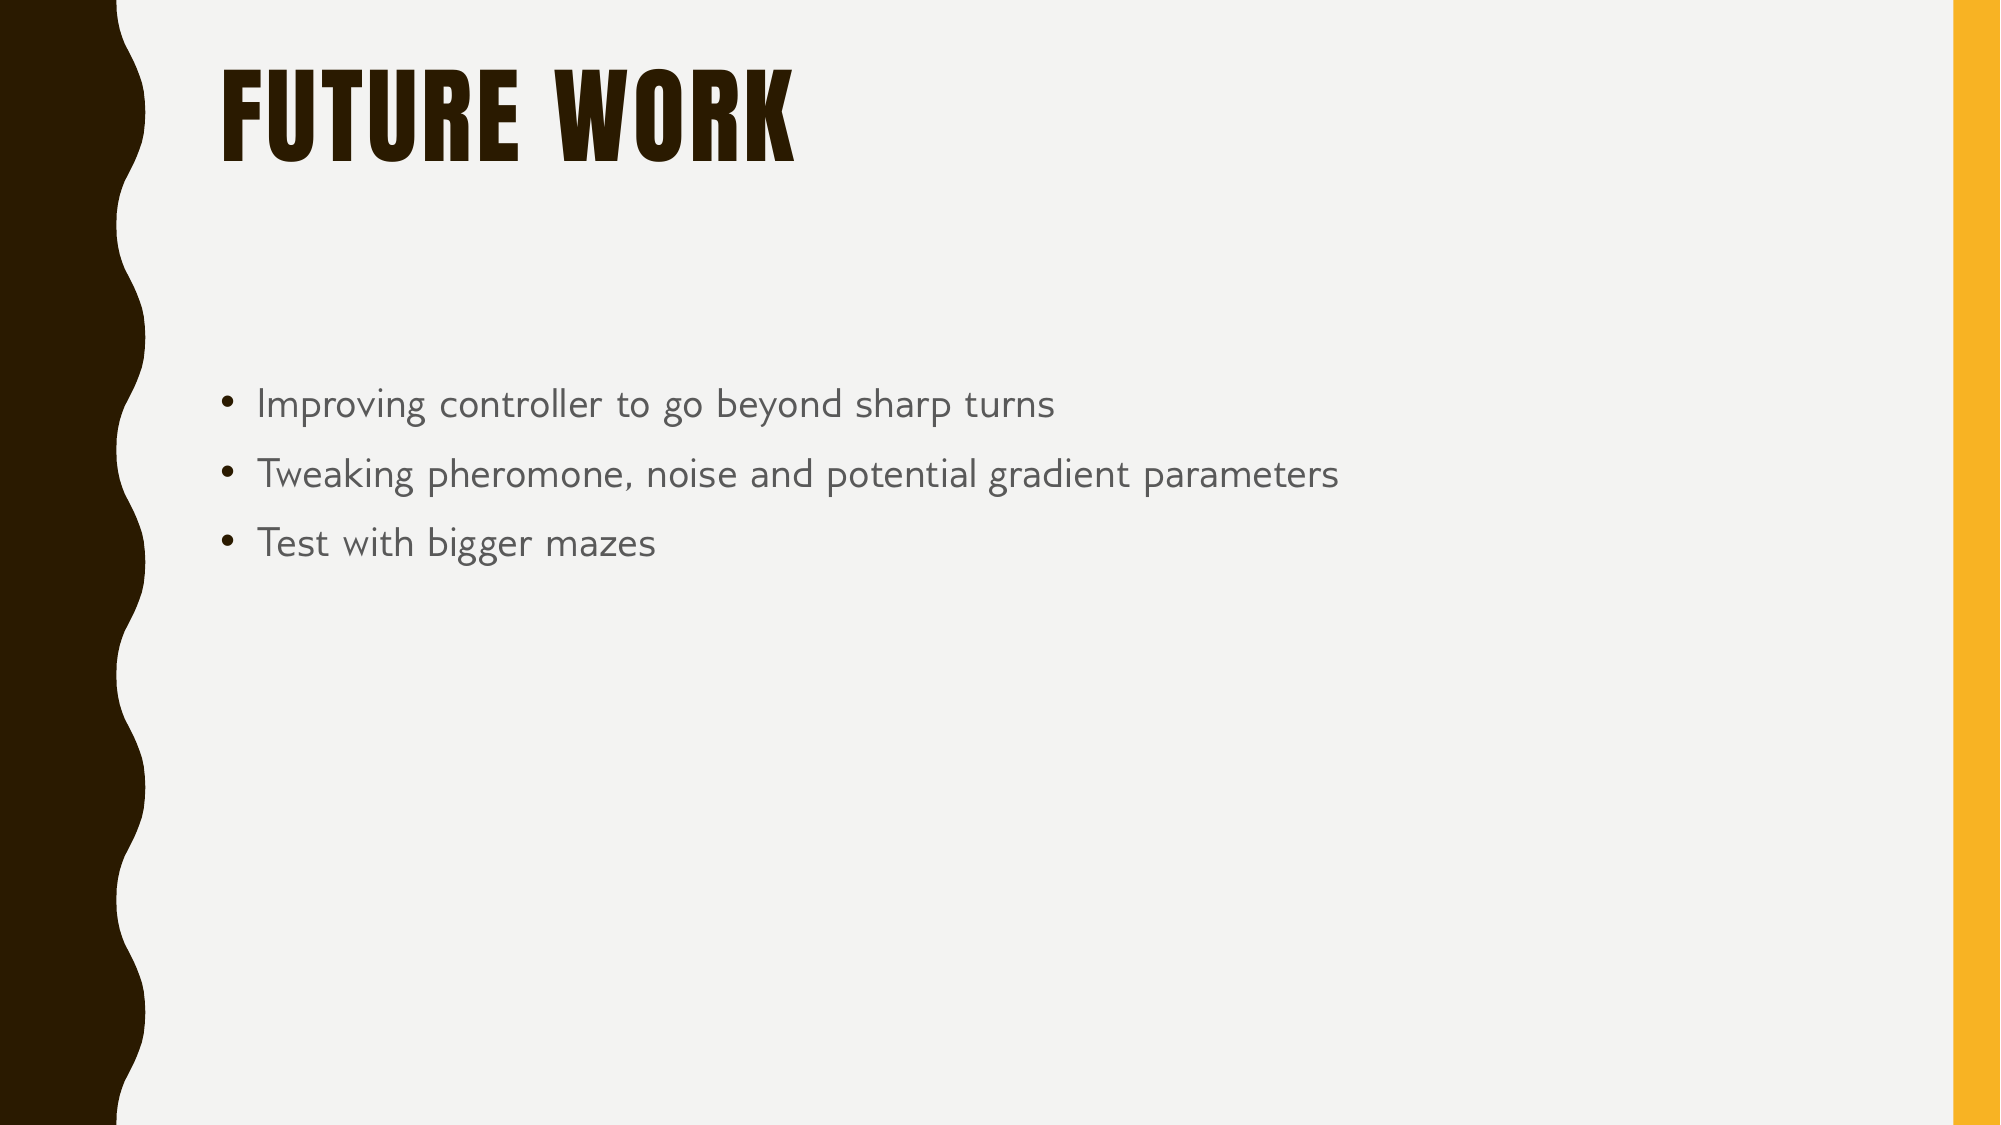

# FUTURE WORK
Improving controller to go beyond sharp turns
Tweaking pheromone, noise and potential gradient parameters
Test with bigger mazes